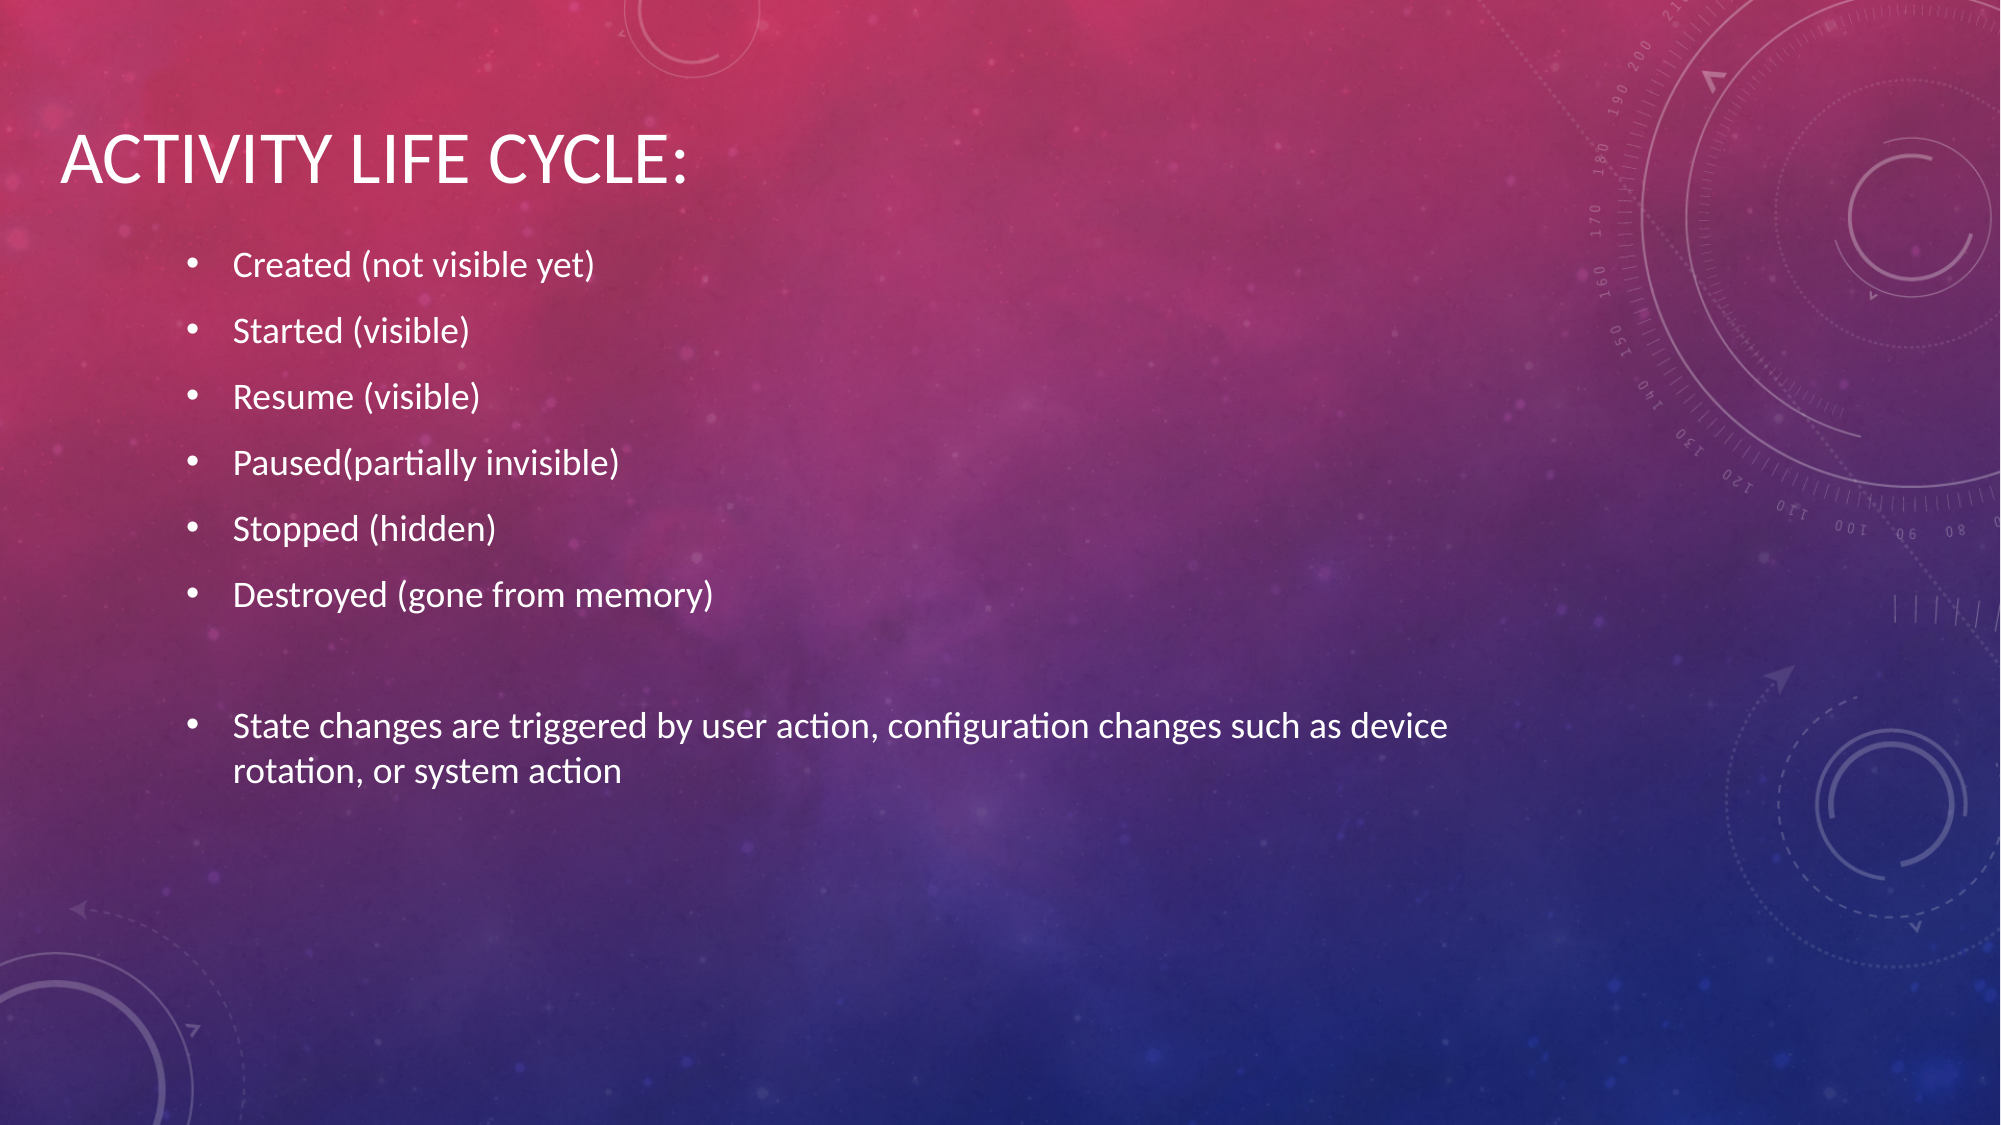

# Activity Life Cycle:
Created (not visible yet)
Started (visible)
Resume (visible)
Paused(partially invisible)
Stopped (hidden)
Destroyed (gone from memory)

State changes are triggered by user action, configuration changes such as device rotation, or system action